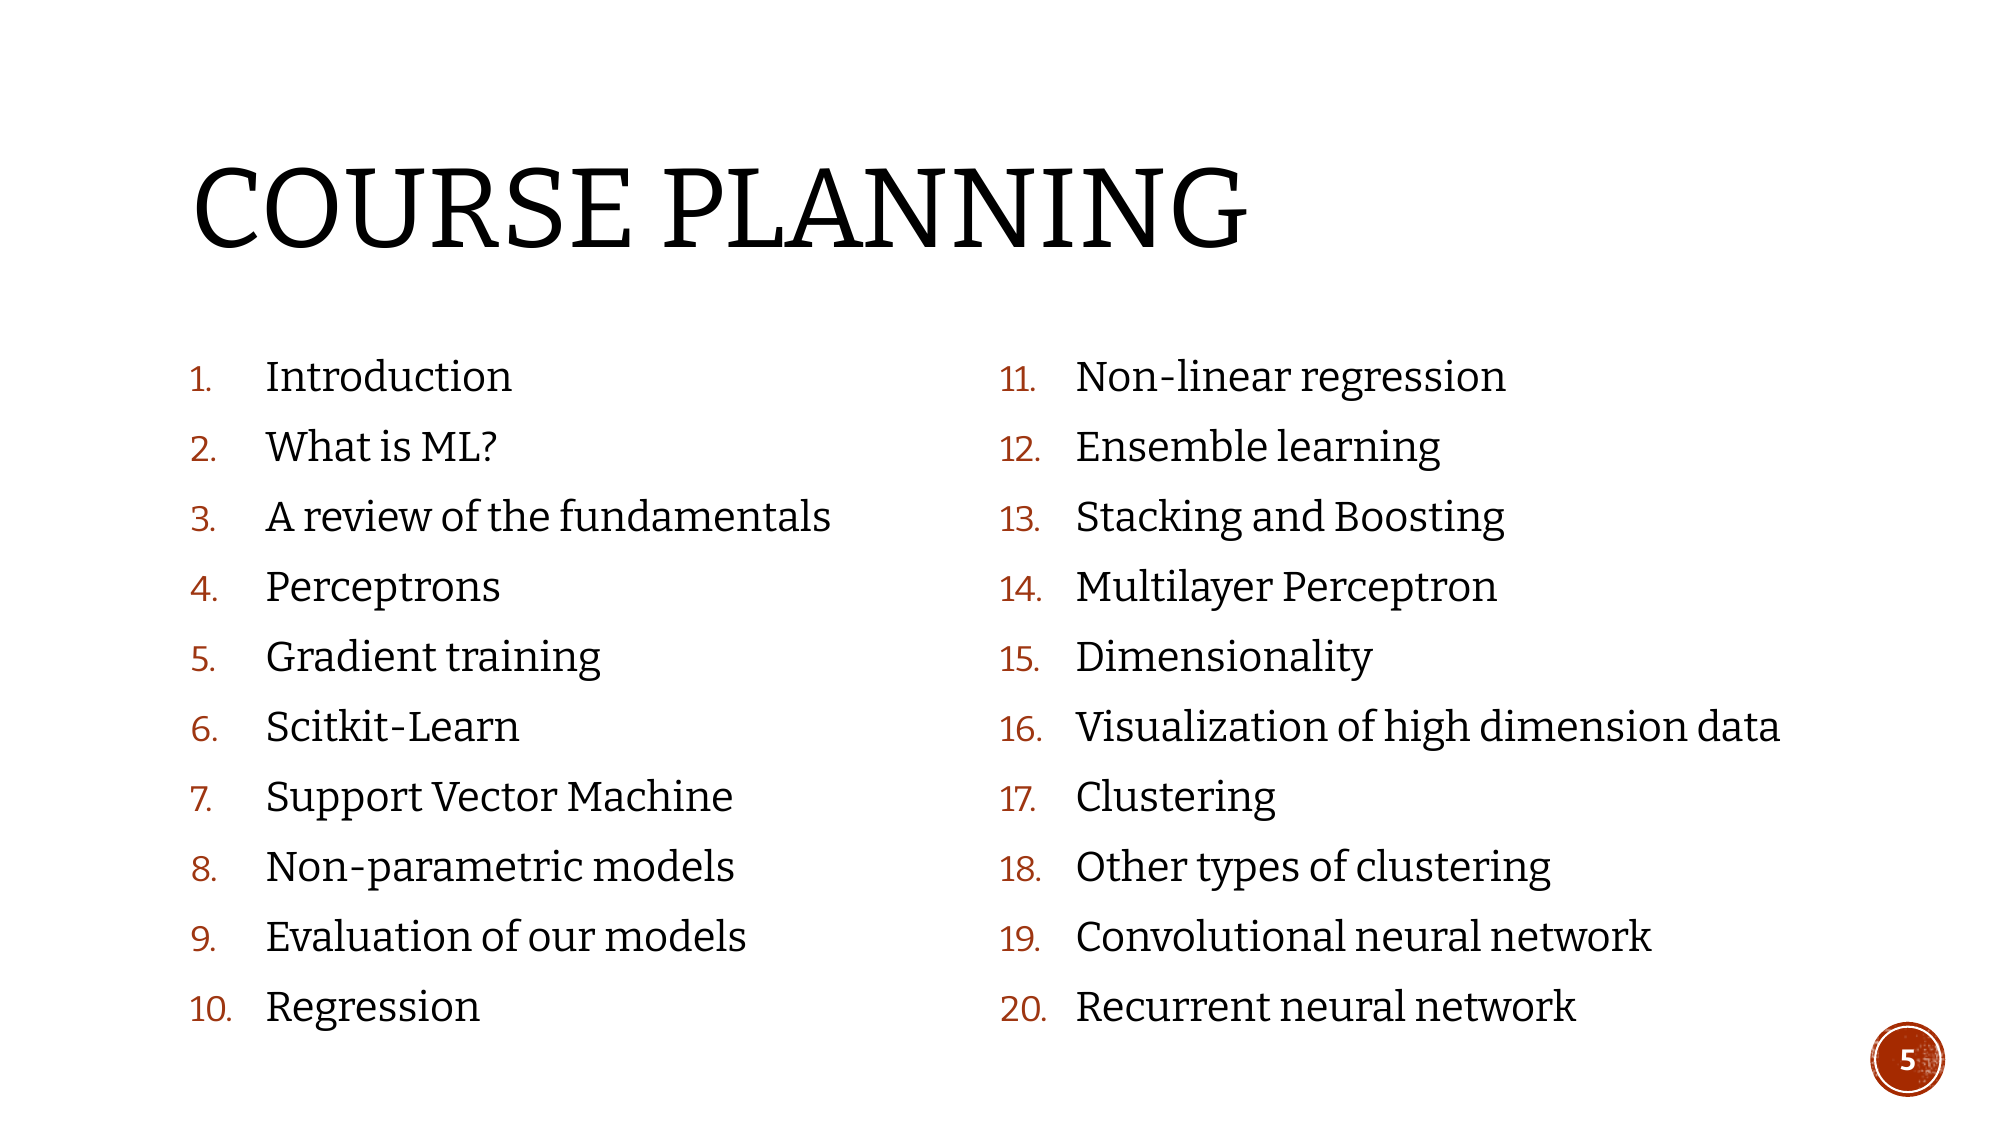

# Course planning
Introduction
What is ML?
A review of the fundamentals
Perceptrons
Gradient training
Scitkit-Learn
Support Vector Machine
Non-parametric models
Evaluation of our models
Regression
Non-linear regression
Ensemble learning
Stacking and Boosting
Multilayer Perceptron
Dimensionality
Visualization of high dimension data
Clustering
Other types of clustering
Convolutional neural network
Recurrent neural network

5